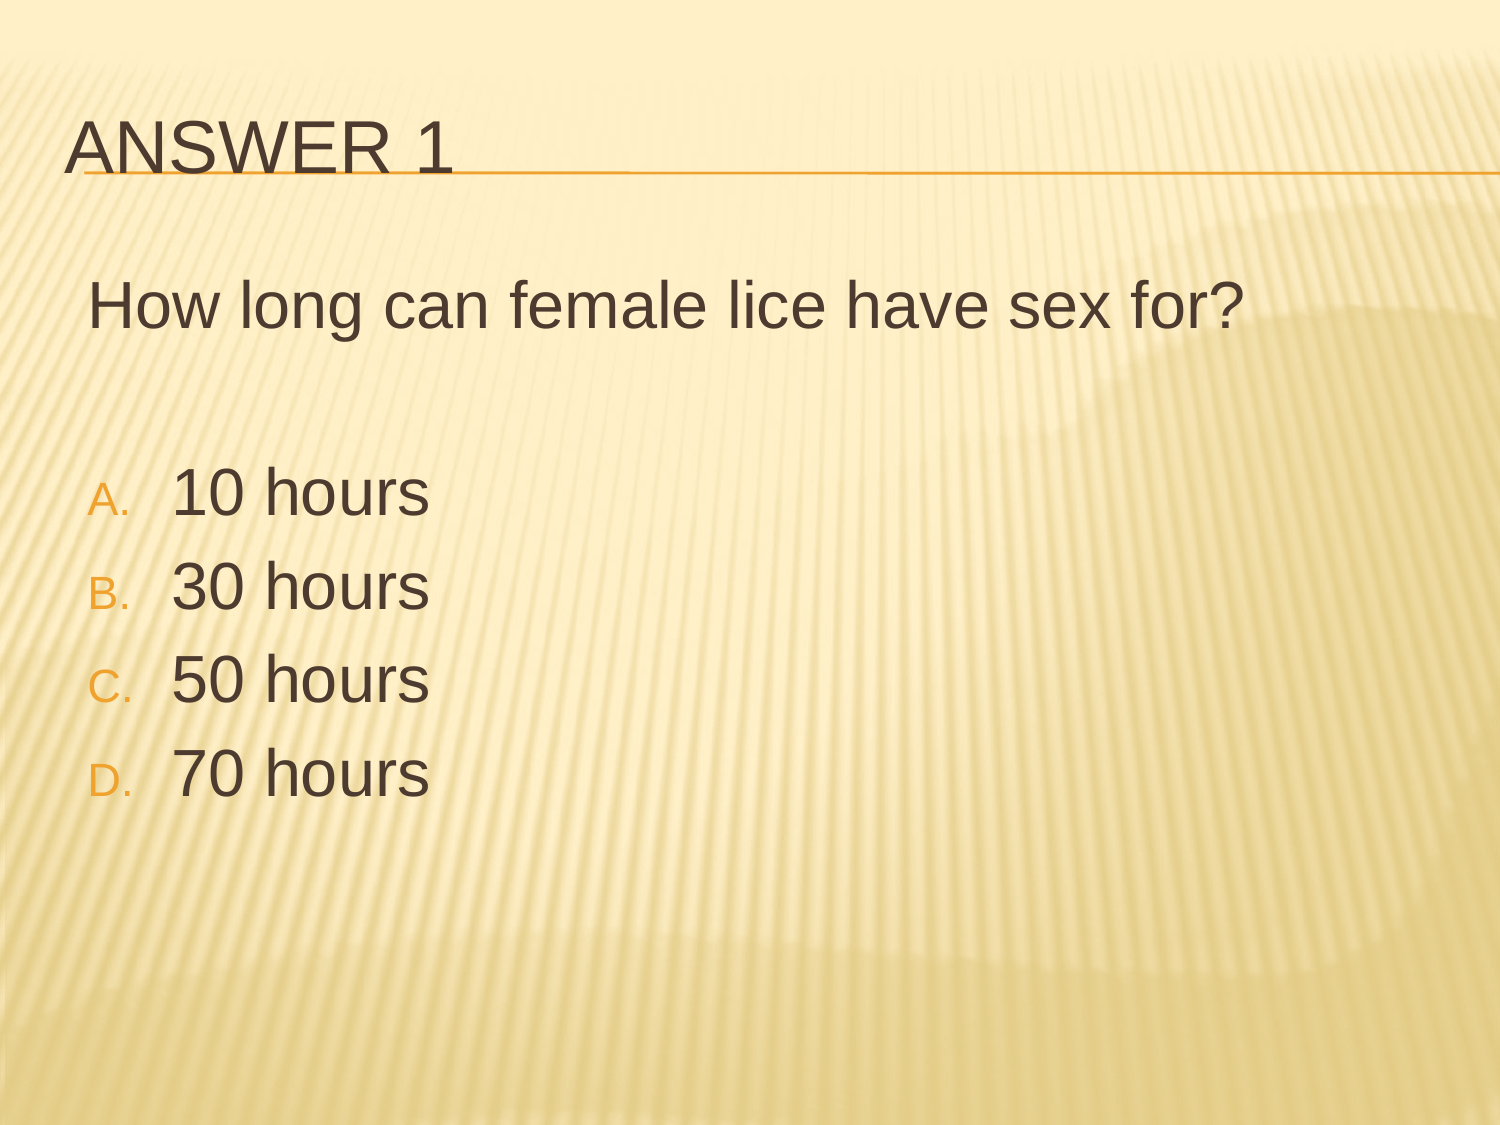

# Answer 1
How long can female lice have sex for?

10 hours
30 hours
50 hours
70 hours